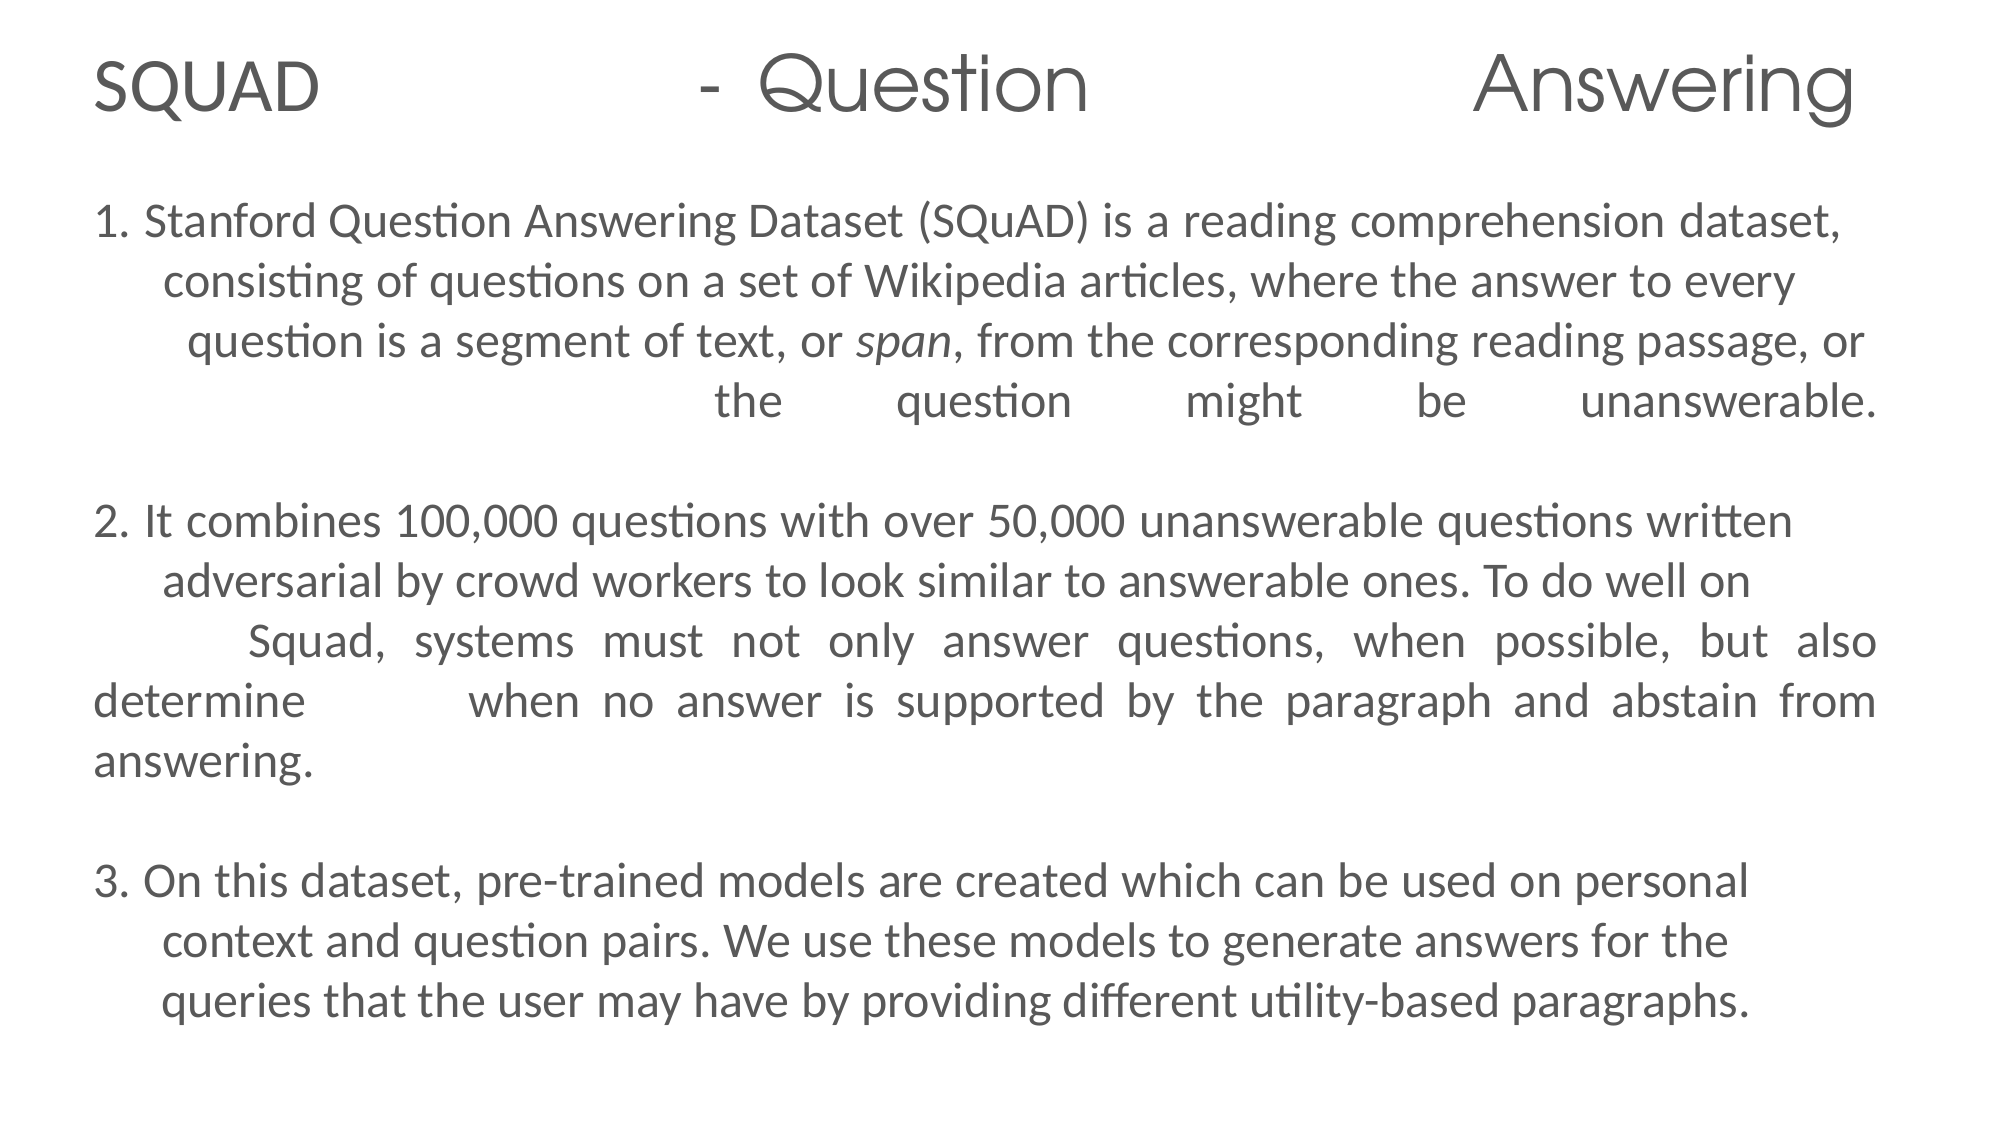

SQUAD -  Question Answering 
1. Stanford Question Answering Dataset (SQuAD) is a reading comprehension dataset,          consisting of questions on a set of Wikipedia articles, where the answer to every                question is a segment of text, or span, from the corresponding reading passage, or            the question might be unanswerable.
2. It combines 100,000 questions with over 50,000 unanswerable questions written              adversarial by crowd workers to look similar to answerable ones. To do well on                    Squad, systems must not only answer questions, when possible, but also determine          when no answer is supported by the paragraph and abstain from answering.
3. On this dataset, pre-trained models are created which can be used on personal                  context and question pairs. We use these models to generate answers for the                    queries that the user may have by providing different utility-based paragraphs.